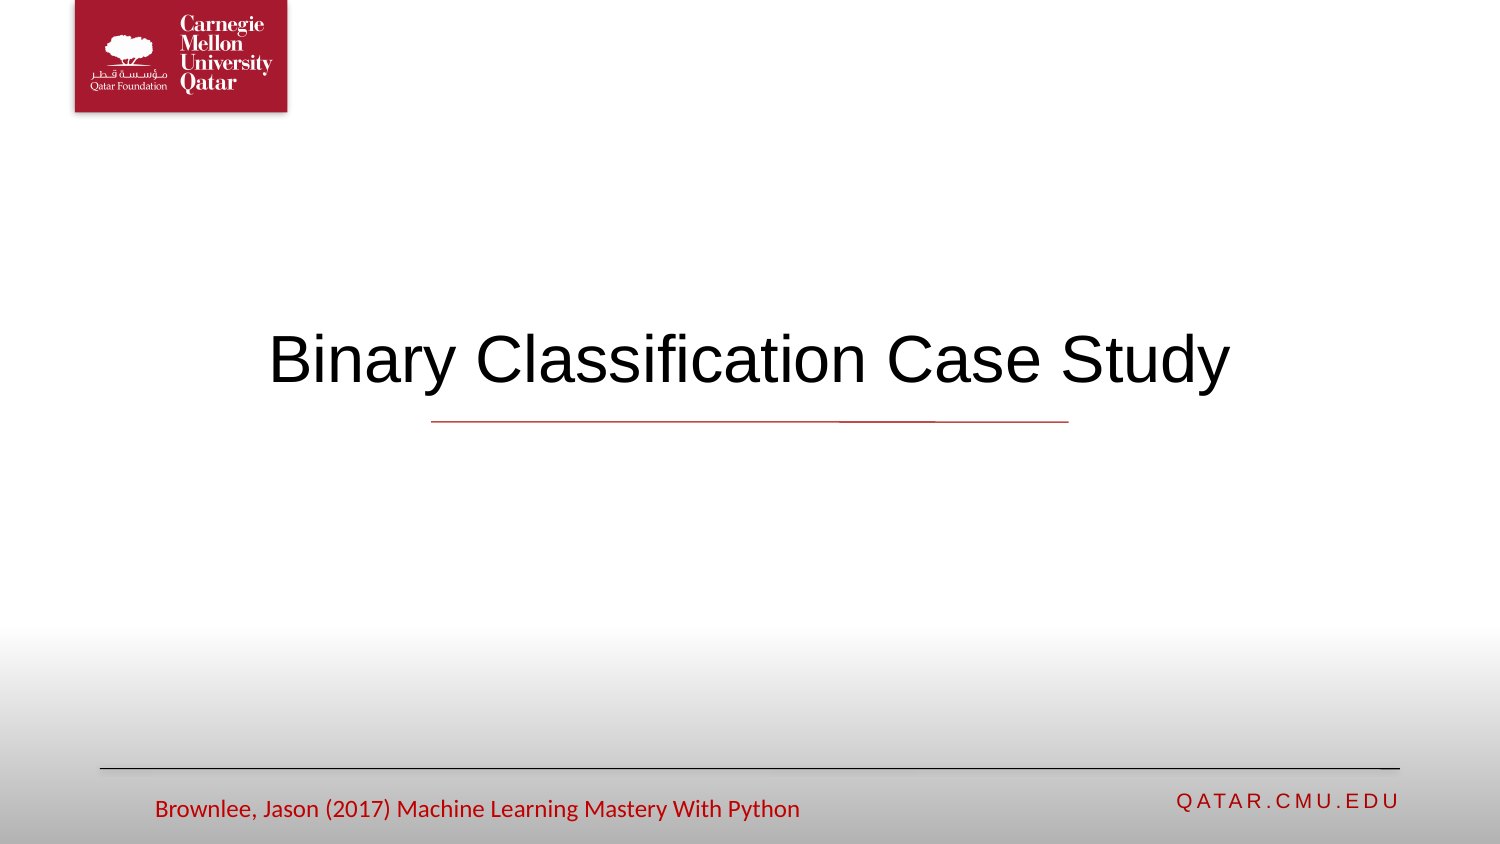

# Binary Classification Case Study
Brownlee, Jason (2017) Machine Learning Mastery With Python